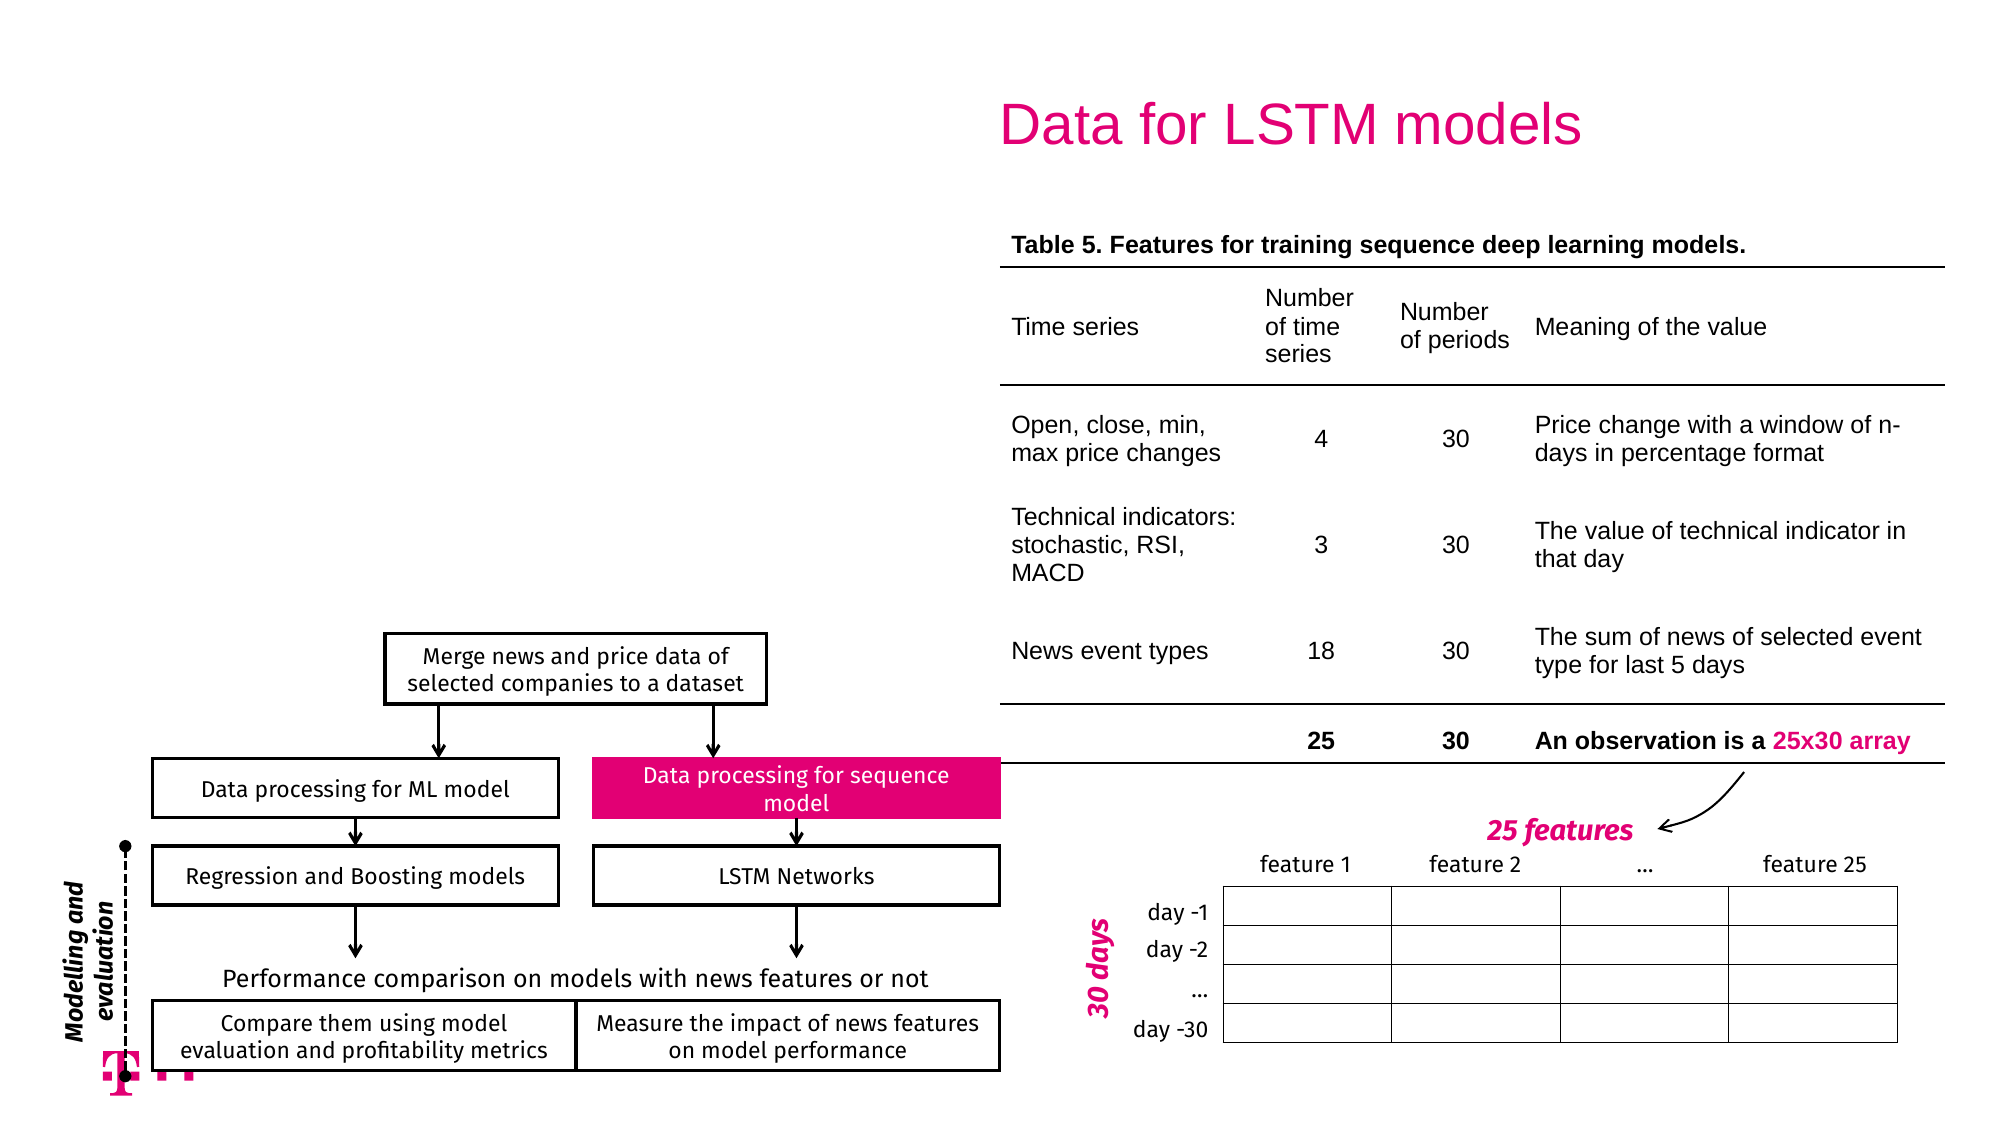

# Data for LSTM models
| Table 5. Features for training sequence deep learning models. |  |  |  |
| --- | --- | --- | --- |
| Time series | Number of time series | Number of periods | Meaning of the value |
| Open, close, min, max price changes | 4 | 30 | Price change with a window of n-days in percentage format |
| Technical indicators: stochastic, RSI, MACD | 3 | 30 | The value of technical indicator in that day |
| News event types | 18 | 30 | The sum of news of selected event type for last 5 days |
|  | 25 | 30 | An observation is a 25x30 array |
Merge news and price data of selected companies to a dataset
Data processing for ML model
Data processing for sequence model

25 features
feature 1
feature 2
…
feature 25
Regression and Boosting models
LSTM Networks
|  |  |  |  |
| --- | --- | --- | --- |
|  |  |  |  |
|  |  |  |  |
|  |  |  |  |
day -1
day -2
Modelling and evaluation
30 days
Performance comparison on models with news features or not
…
Compare them using model evaluation and profitability metrics
Measure the impact of news features on model performance
day -30